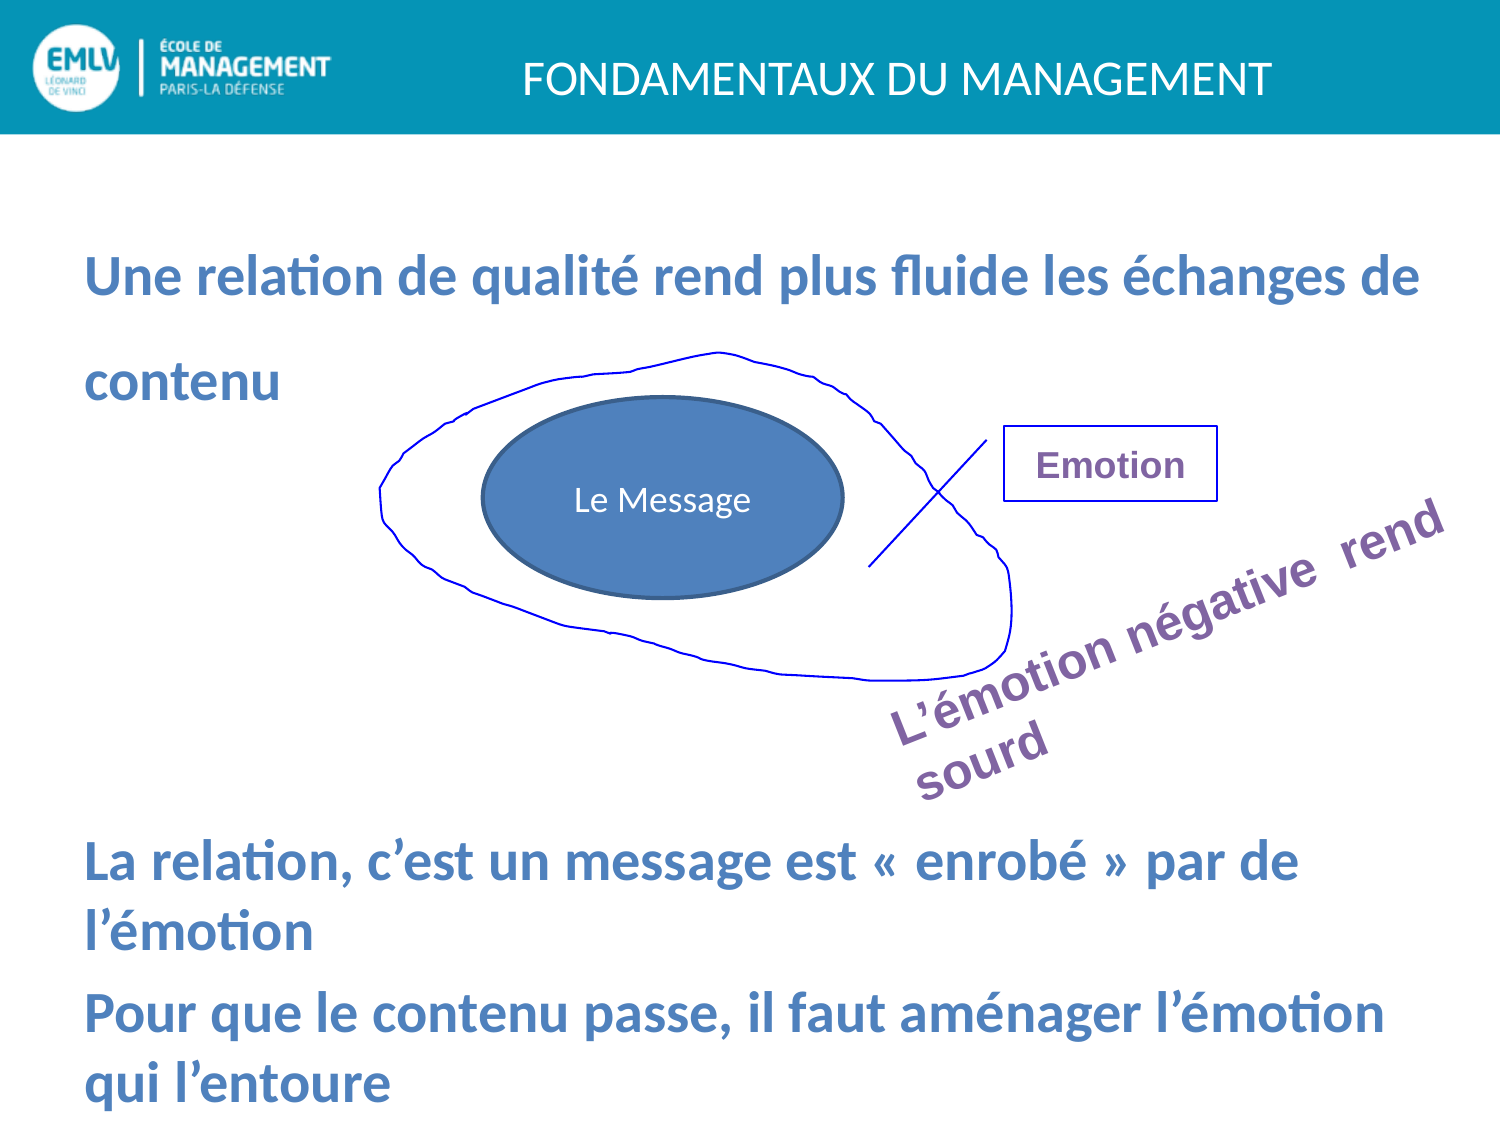

Une relation de qualité rend plus fluide les échanges de contenu

La relation, c’est un message est « enrobé » par de l’émotion
Pour que le contenu passe, il faut aménager l’émotion qui l’entoure

Le Message
Emotion
L’émotion négative  rend
sourd